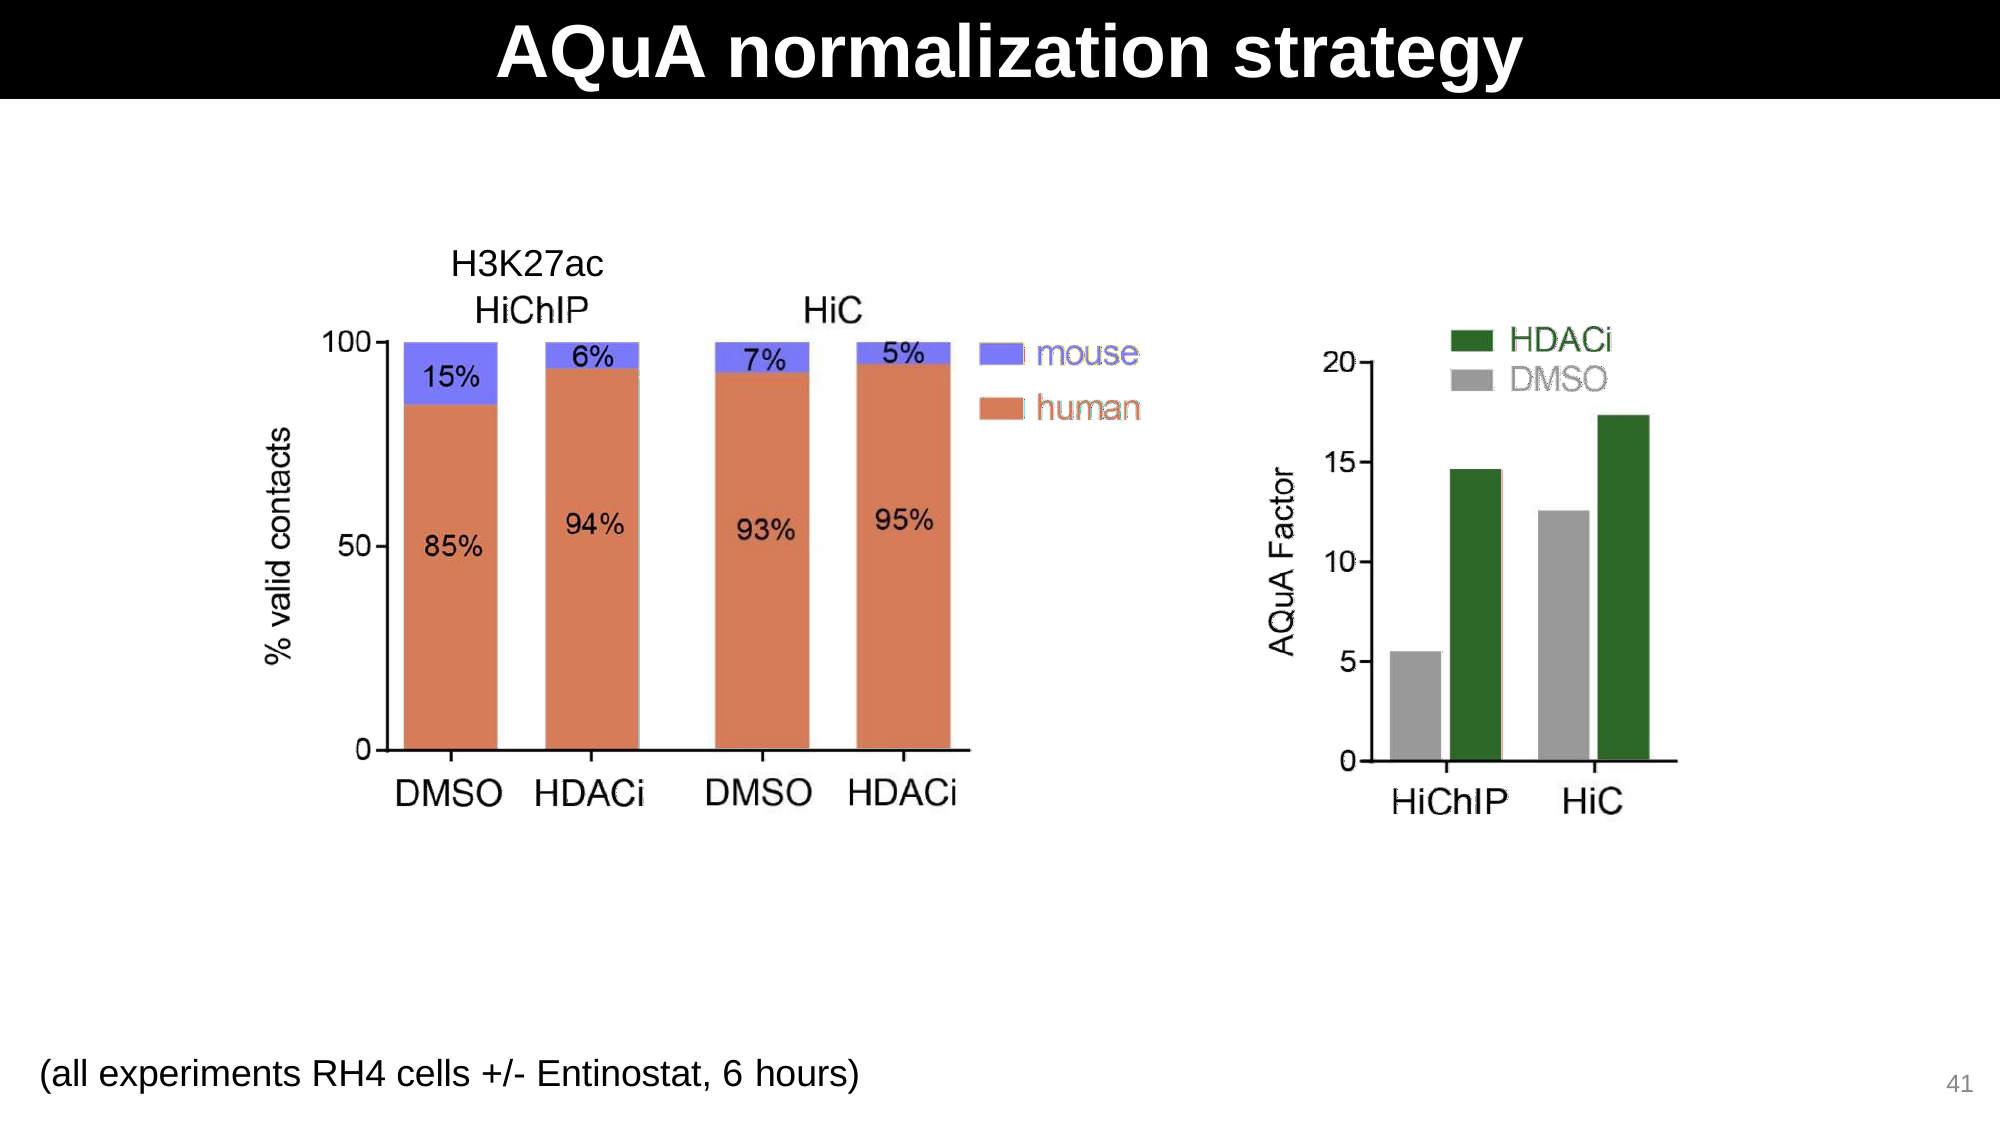

# AQuA normalization strategy
H3K27ac

(all experiments RH4 cells +/- Entinostat, 6 hours)
41